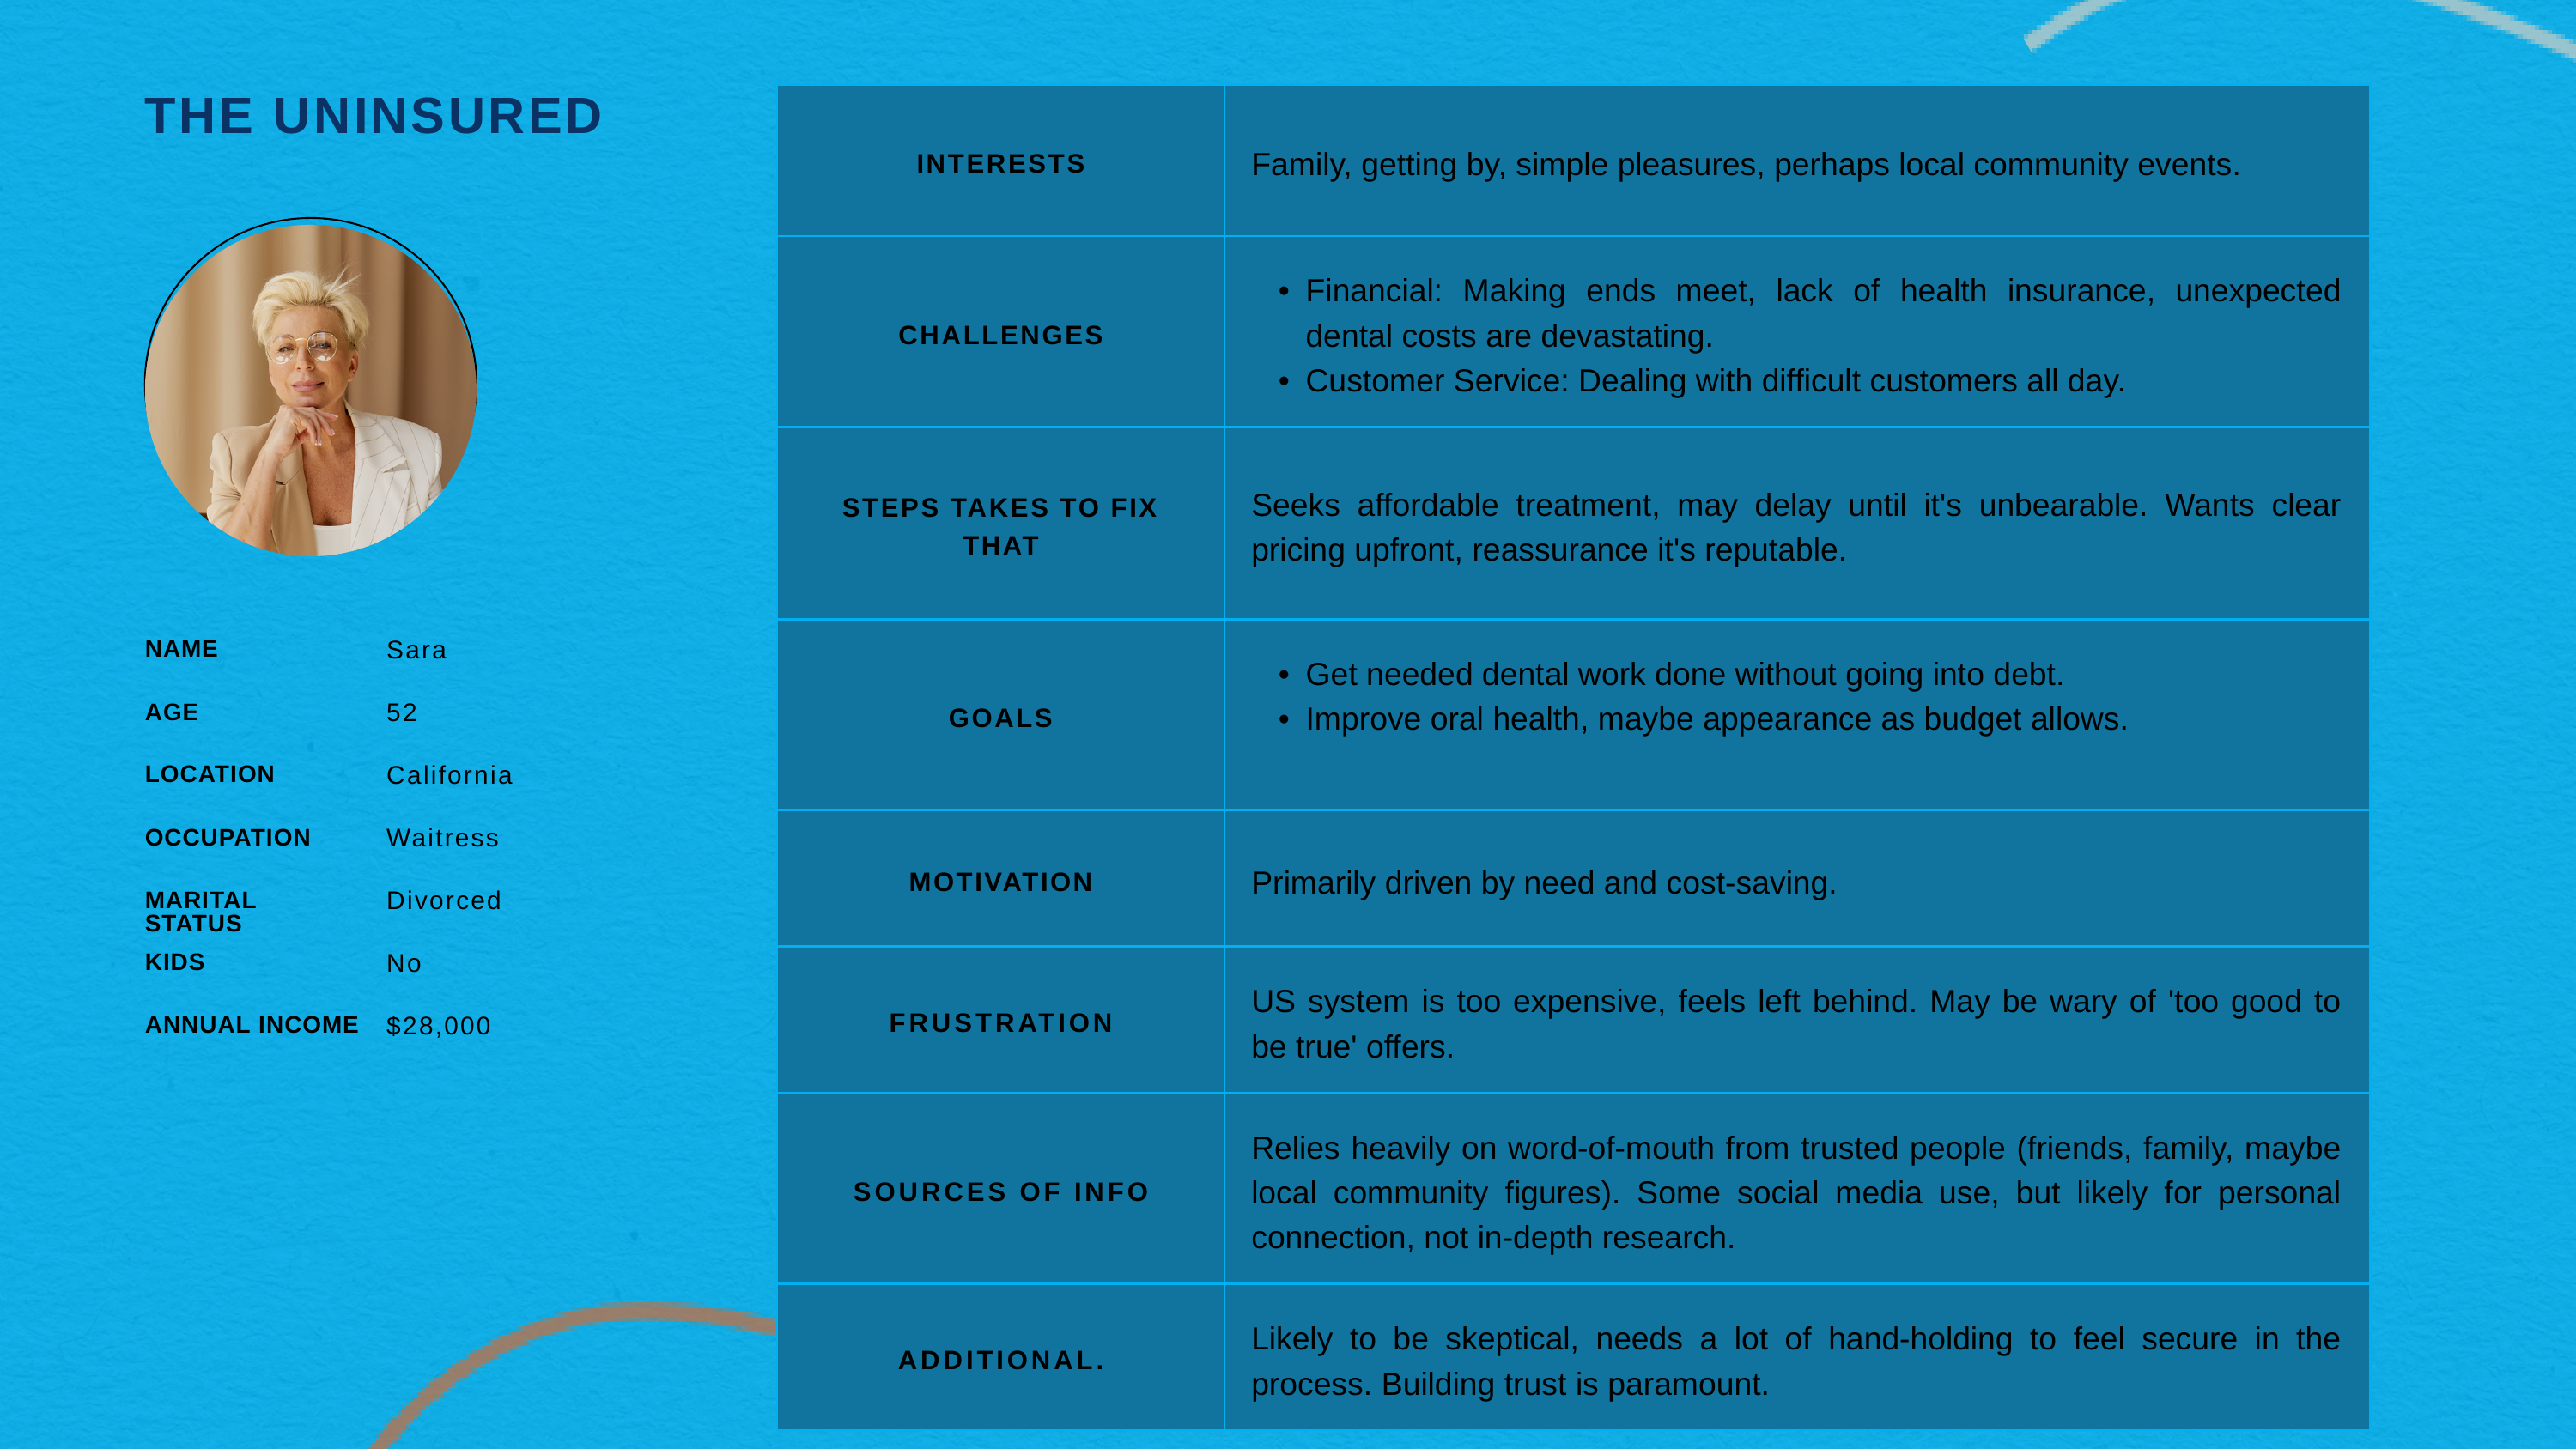

| INTERESTS | Family, getting by, simple pleasures, perhaps local community events. |
| --- | --- |
| CHALLENGES | Financial: Making ends meet, lack of health insurance, unexpected dental costs are devastating. Customer Service: Dealing with difficult customers all day. |
| STEPS TAKES TO FIX THAT | Seeks affordable treatment, may delay until it's unbearable. Wants clear pricing upfront, reassurance it's reputable. |
| GOALS | Get needed dental work done without going into debt. Improve oral health, maybe appearance as budget allows. |
| MOTIVATION | Primarily driven by need and cost-saving. |
| FRUSTRATION | US system is too expensive, feels left behind. May be wary of 'too good to be true' offers. |
| SOURCES OF INFO | Relies heavily on word-of-mouth from trusted people (friends, family, maybe local community figures). Some social media use, but likely for personal connection, not in-depth research. |
| ADDITIONAL. | Likely to be skeptical, needs a lot of hand-holding to feel secure in the process. Building trust is paramount. |
THE UNINSURED

NAME
AGE
LOCATION
OCCUPATION
MARITAL STATUS
KIDS
ANNUAL INCOME
Sara
52
California
Waitress
Divorced
No
$28,000